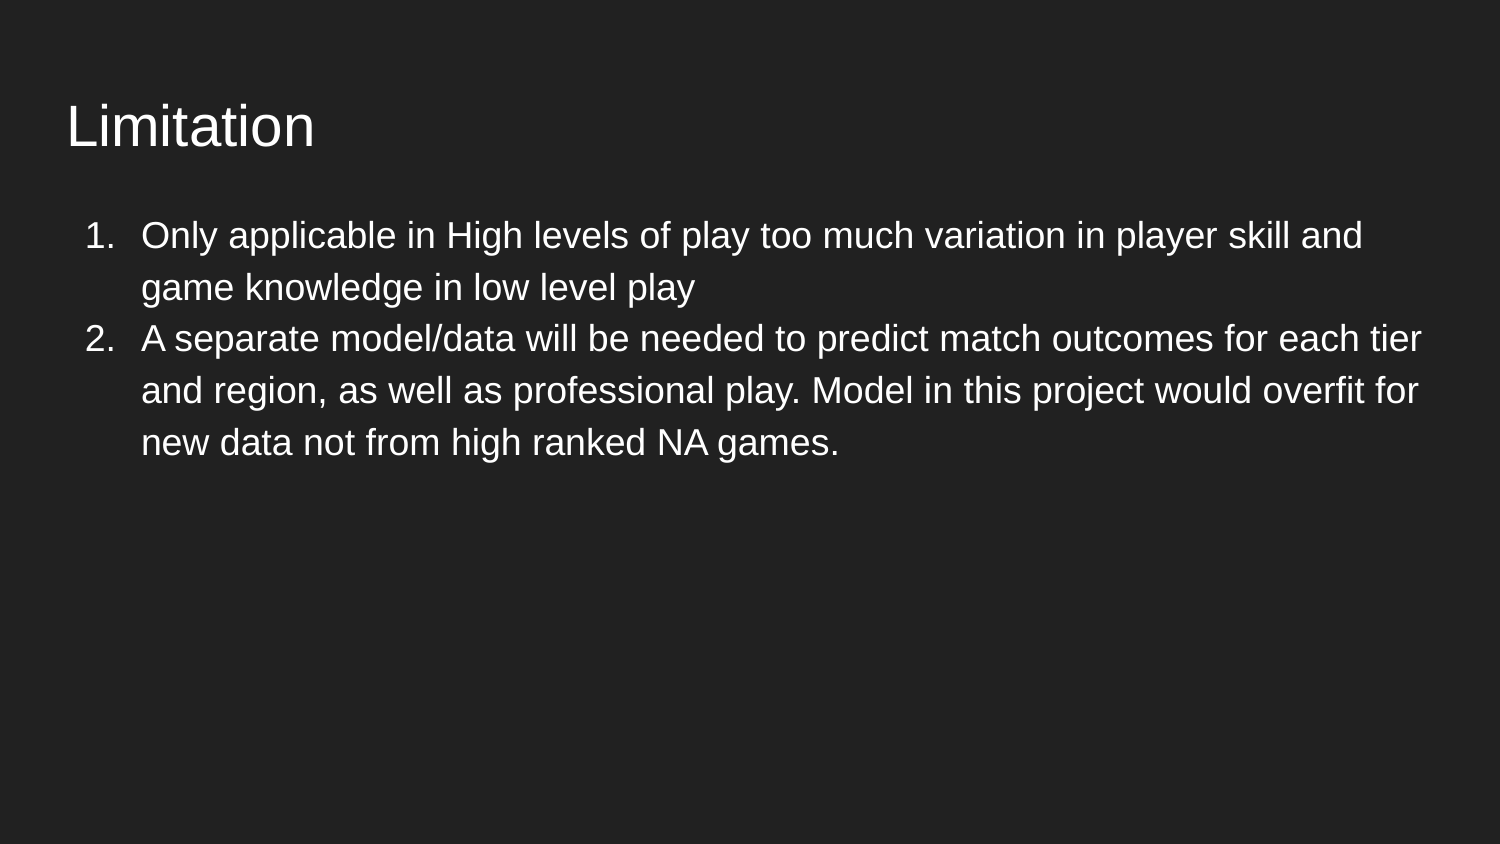

# Limitation
Only applicable in High levels of play too much variation in player skill and game knowledge in low level play
A separate model/data will be needed to predict match outcomes for each tier and region, as well as professional play. Model in this project would overfit for new data not from high ranked NA games.